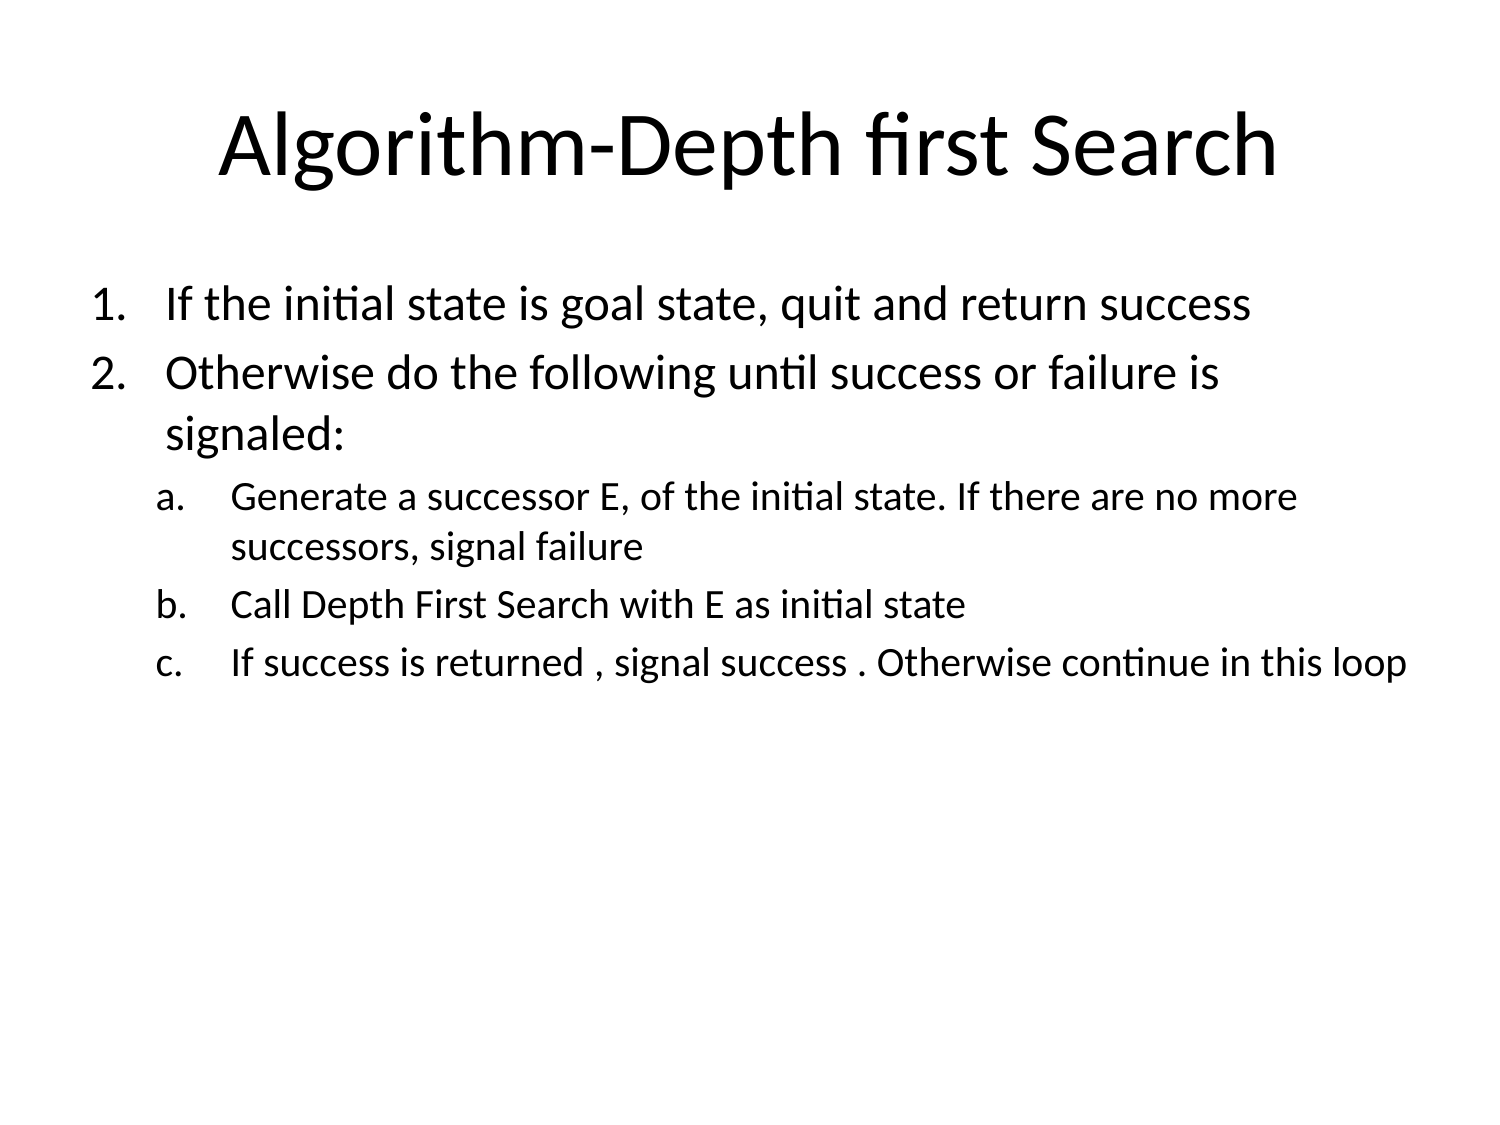

# Algorithm-Depth first Search
If the initial state is goal state, quit and return success
Otherwise do the following until success or failure is signaled:
Generate a successor E, of the initial state. If there are no more successors, signal failure
Call Depth First Search with E as initial state
If success is returned , signal success . Otherwise continue in this loop